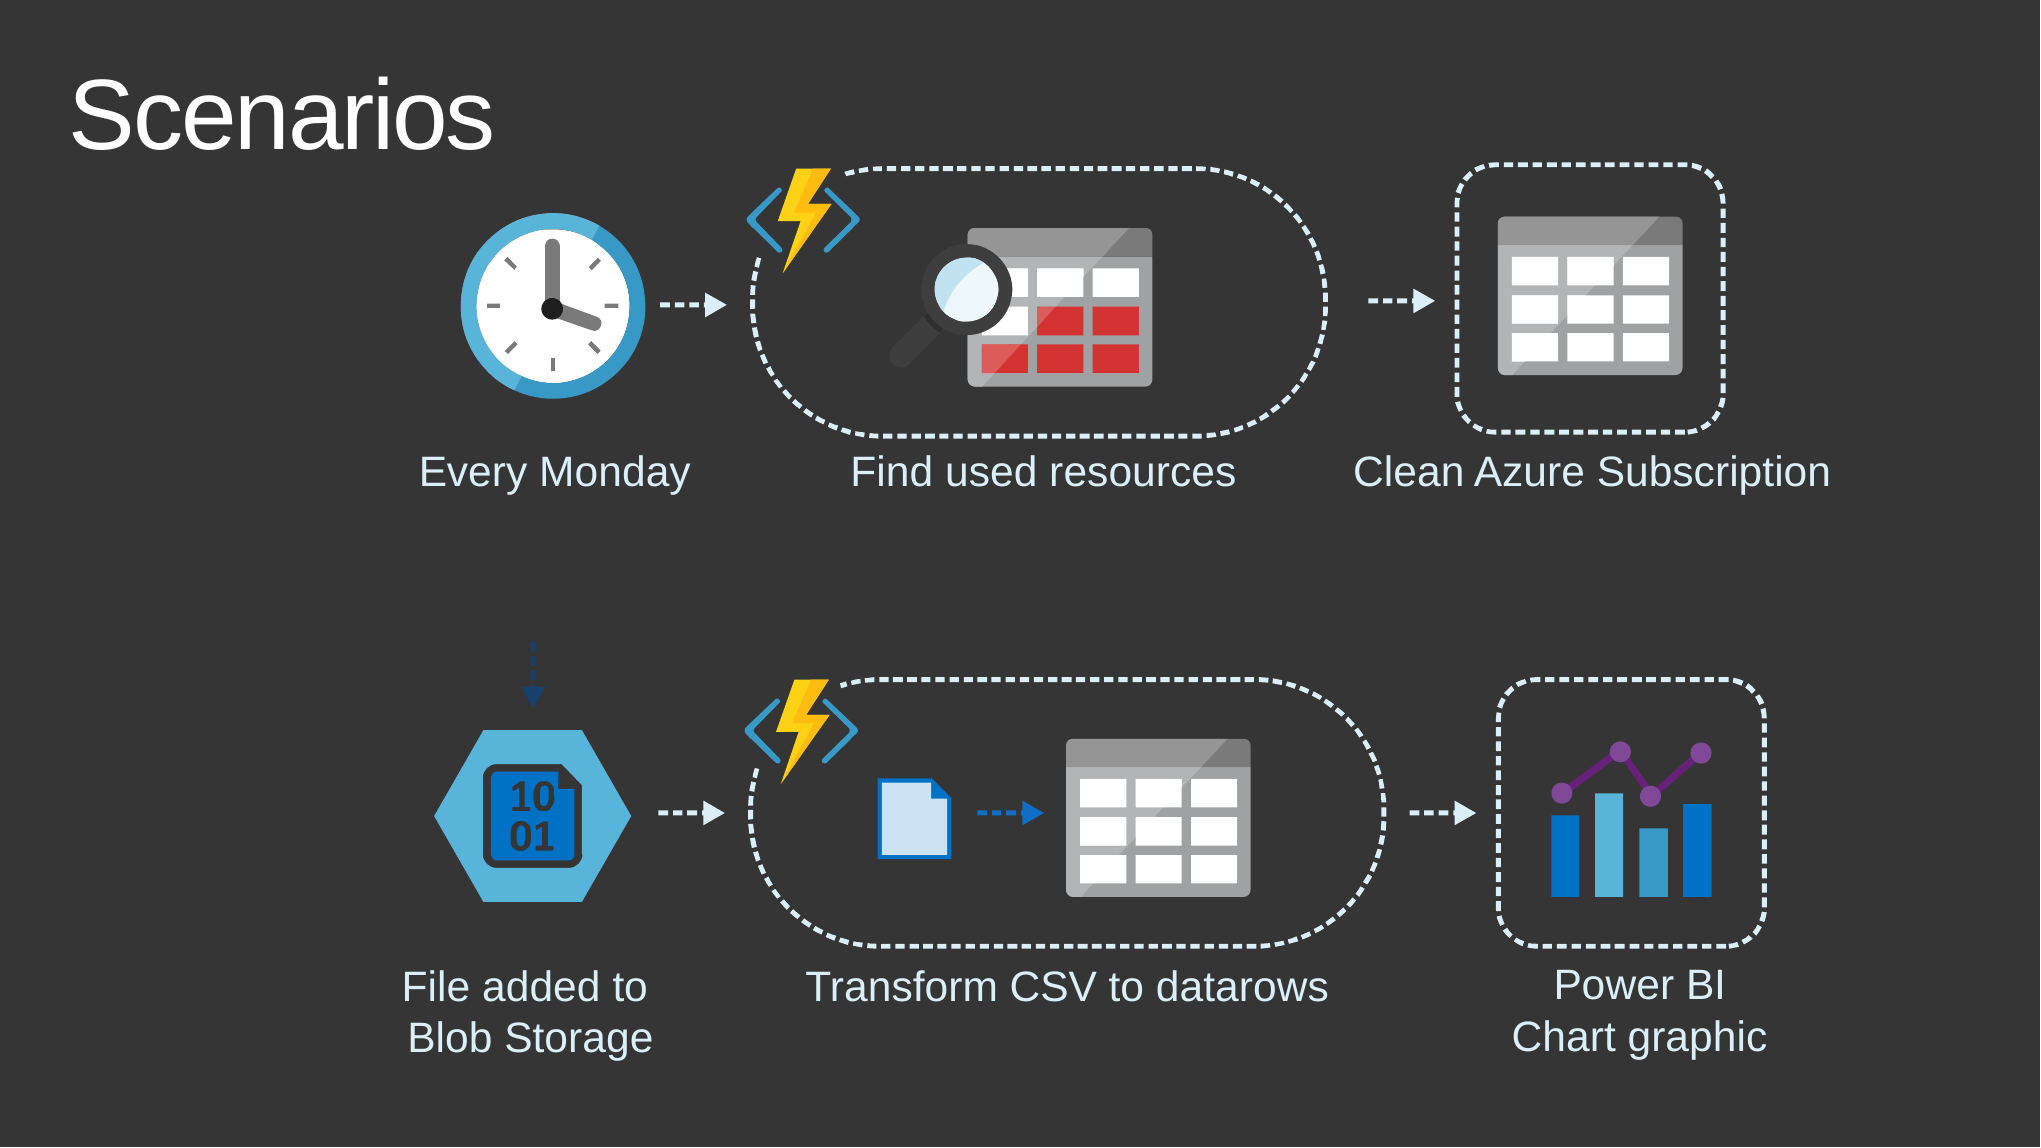

# Scenarios

Clean Azure Subscription

Find used resources

Every Monday

File added to
Blob Storage

Transform CSV to datarows

Power BI
Chart graphic